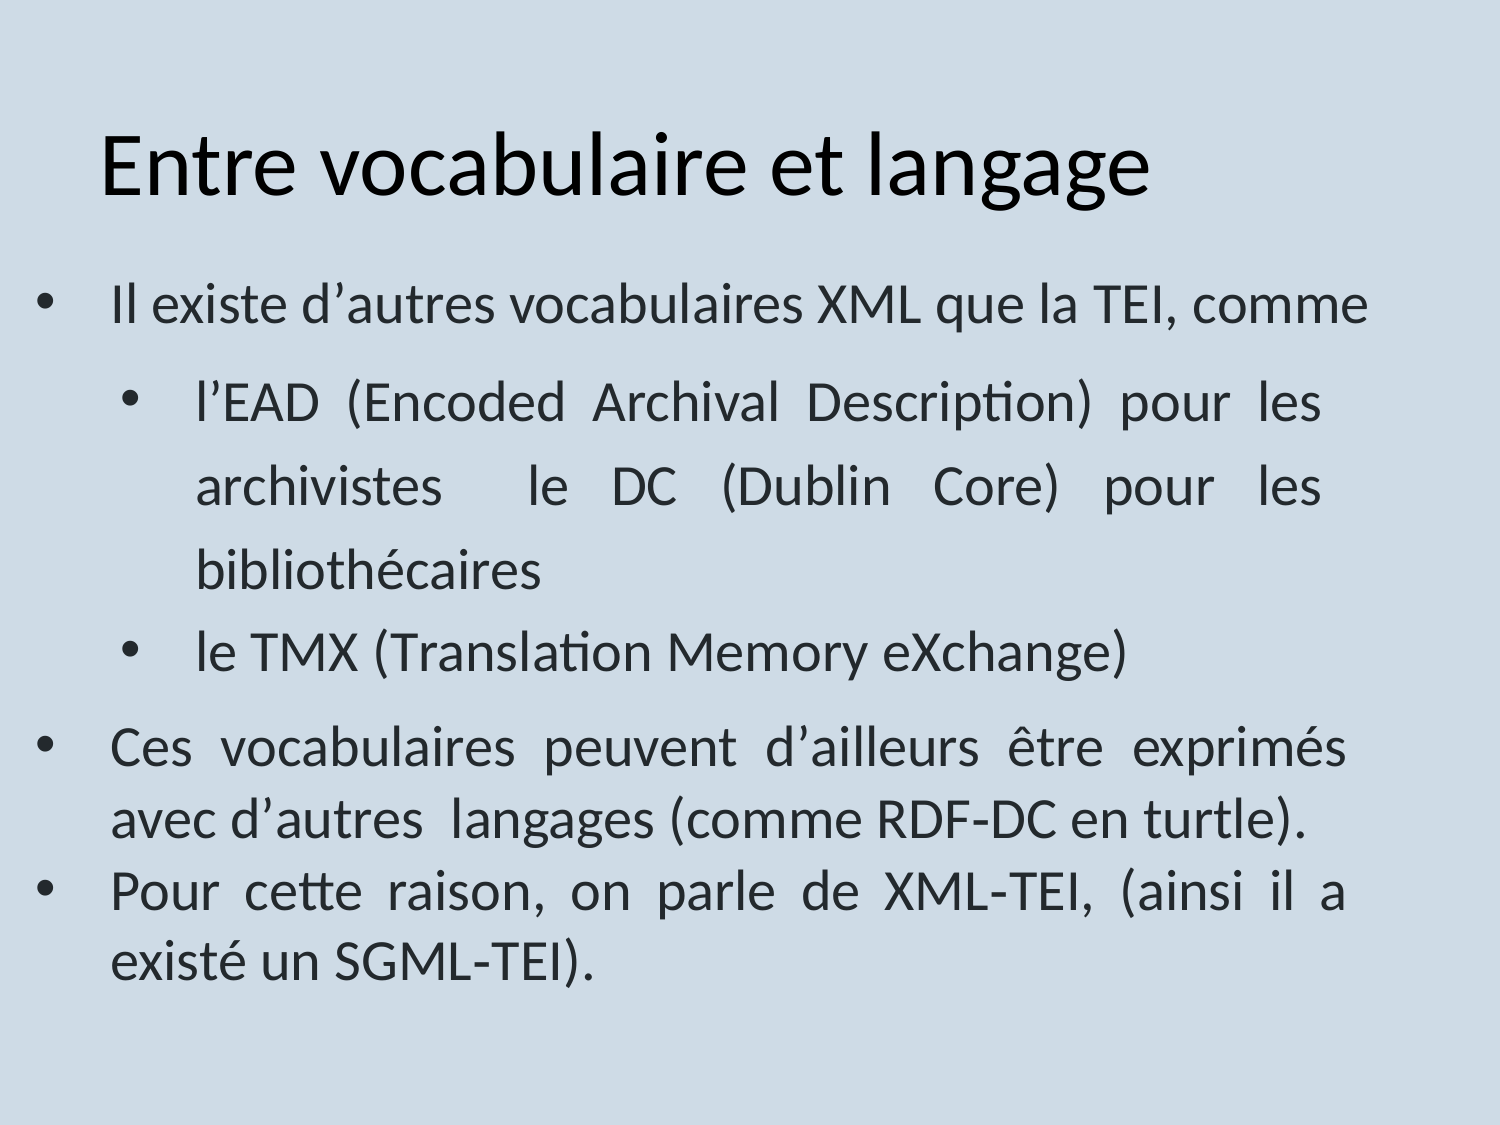

# Entre vocabulaire et langage
Il existe d’autres vocabulaires XML que la TEI, comme
l’EAD (Encoded Archival Description) pour les archivistes  le DC (Dublin Core) pour les bibliothécaires
le TMX (Translation Memory eXchange)
Ces vocabulaires peuvent d’ailleurs être exprimés avec d’autres  langages (comme RDF‑DC en turtle).
Pour cette raison, on parle de XML‑TEI, (ainsi il a existé un SGML‑TEI).